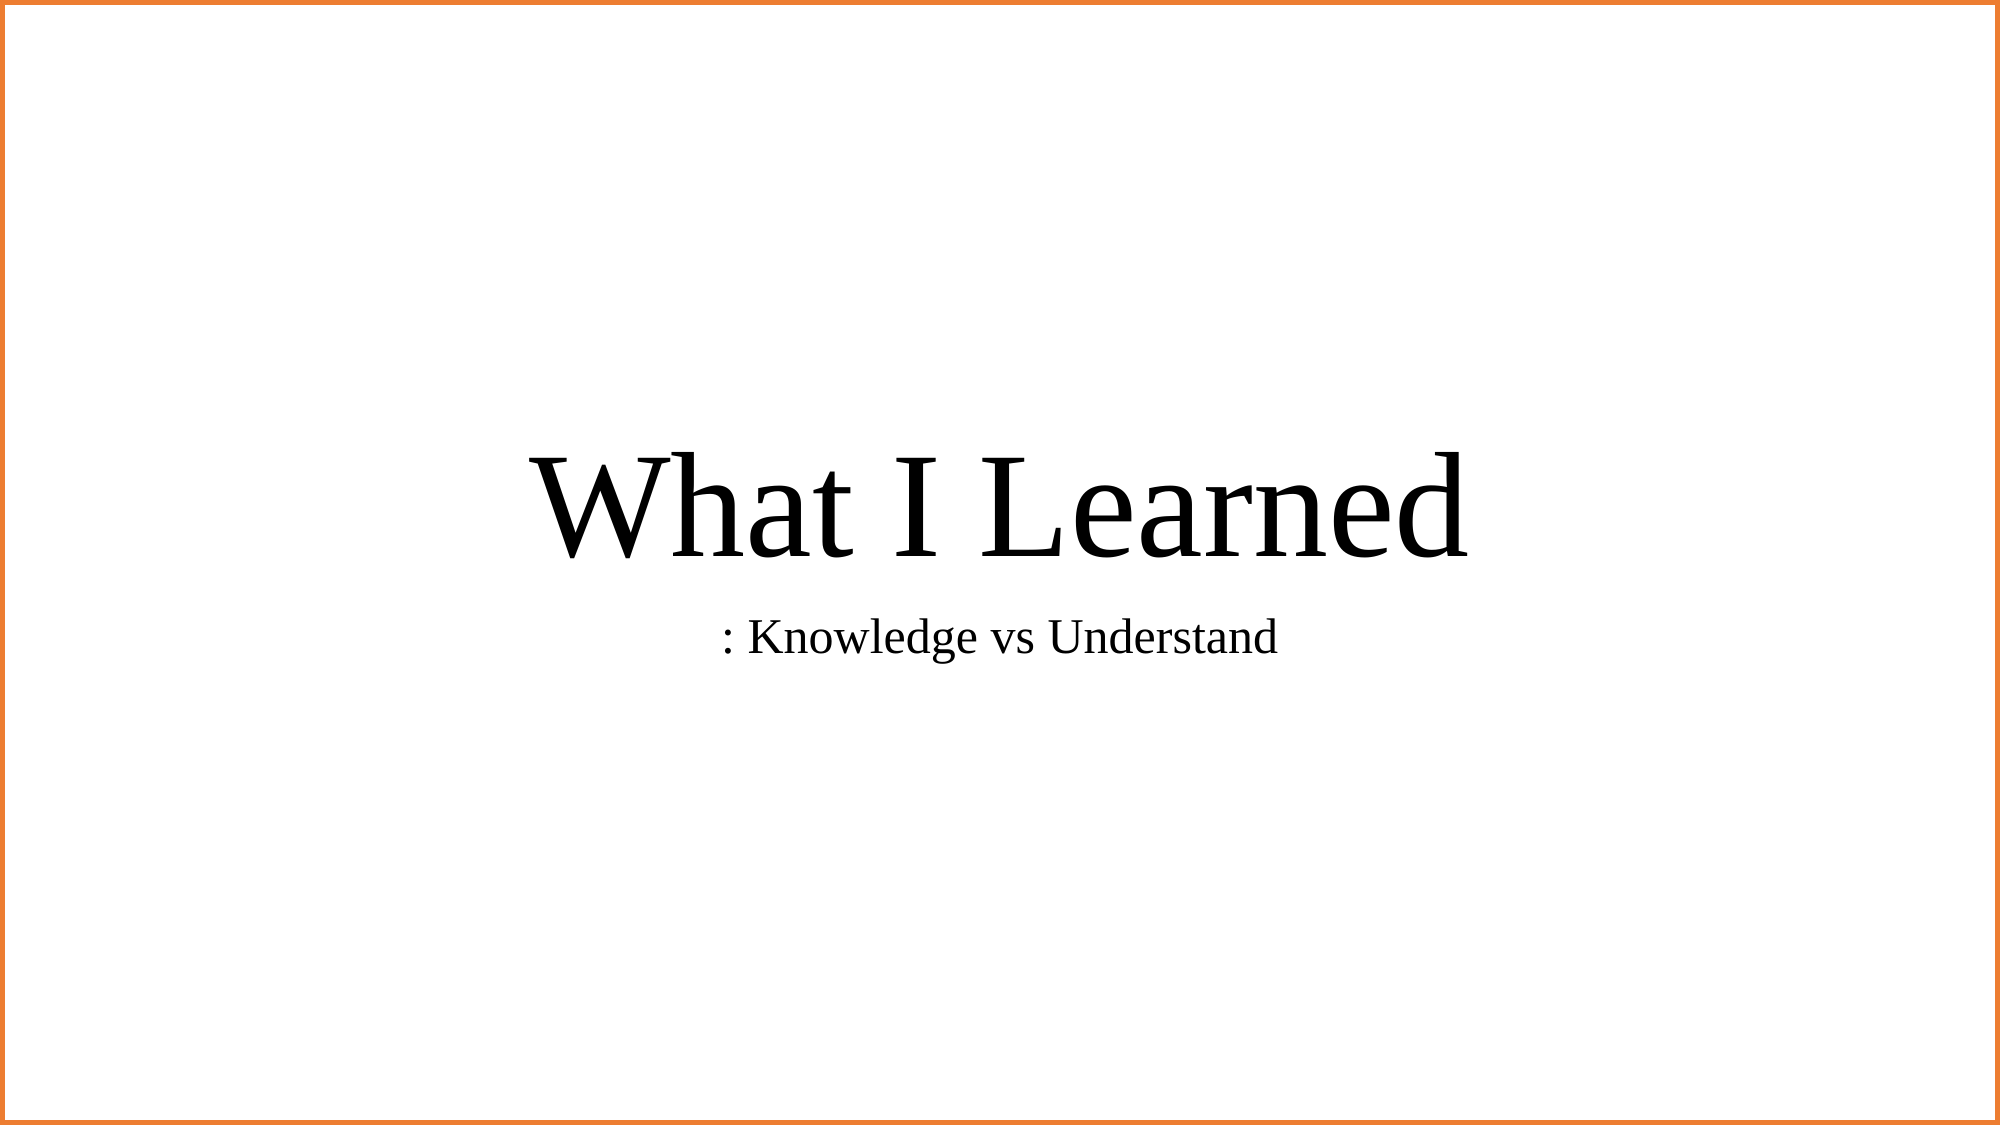

What I Learned
: Knowledge vs Understand